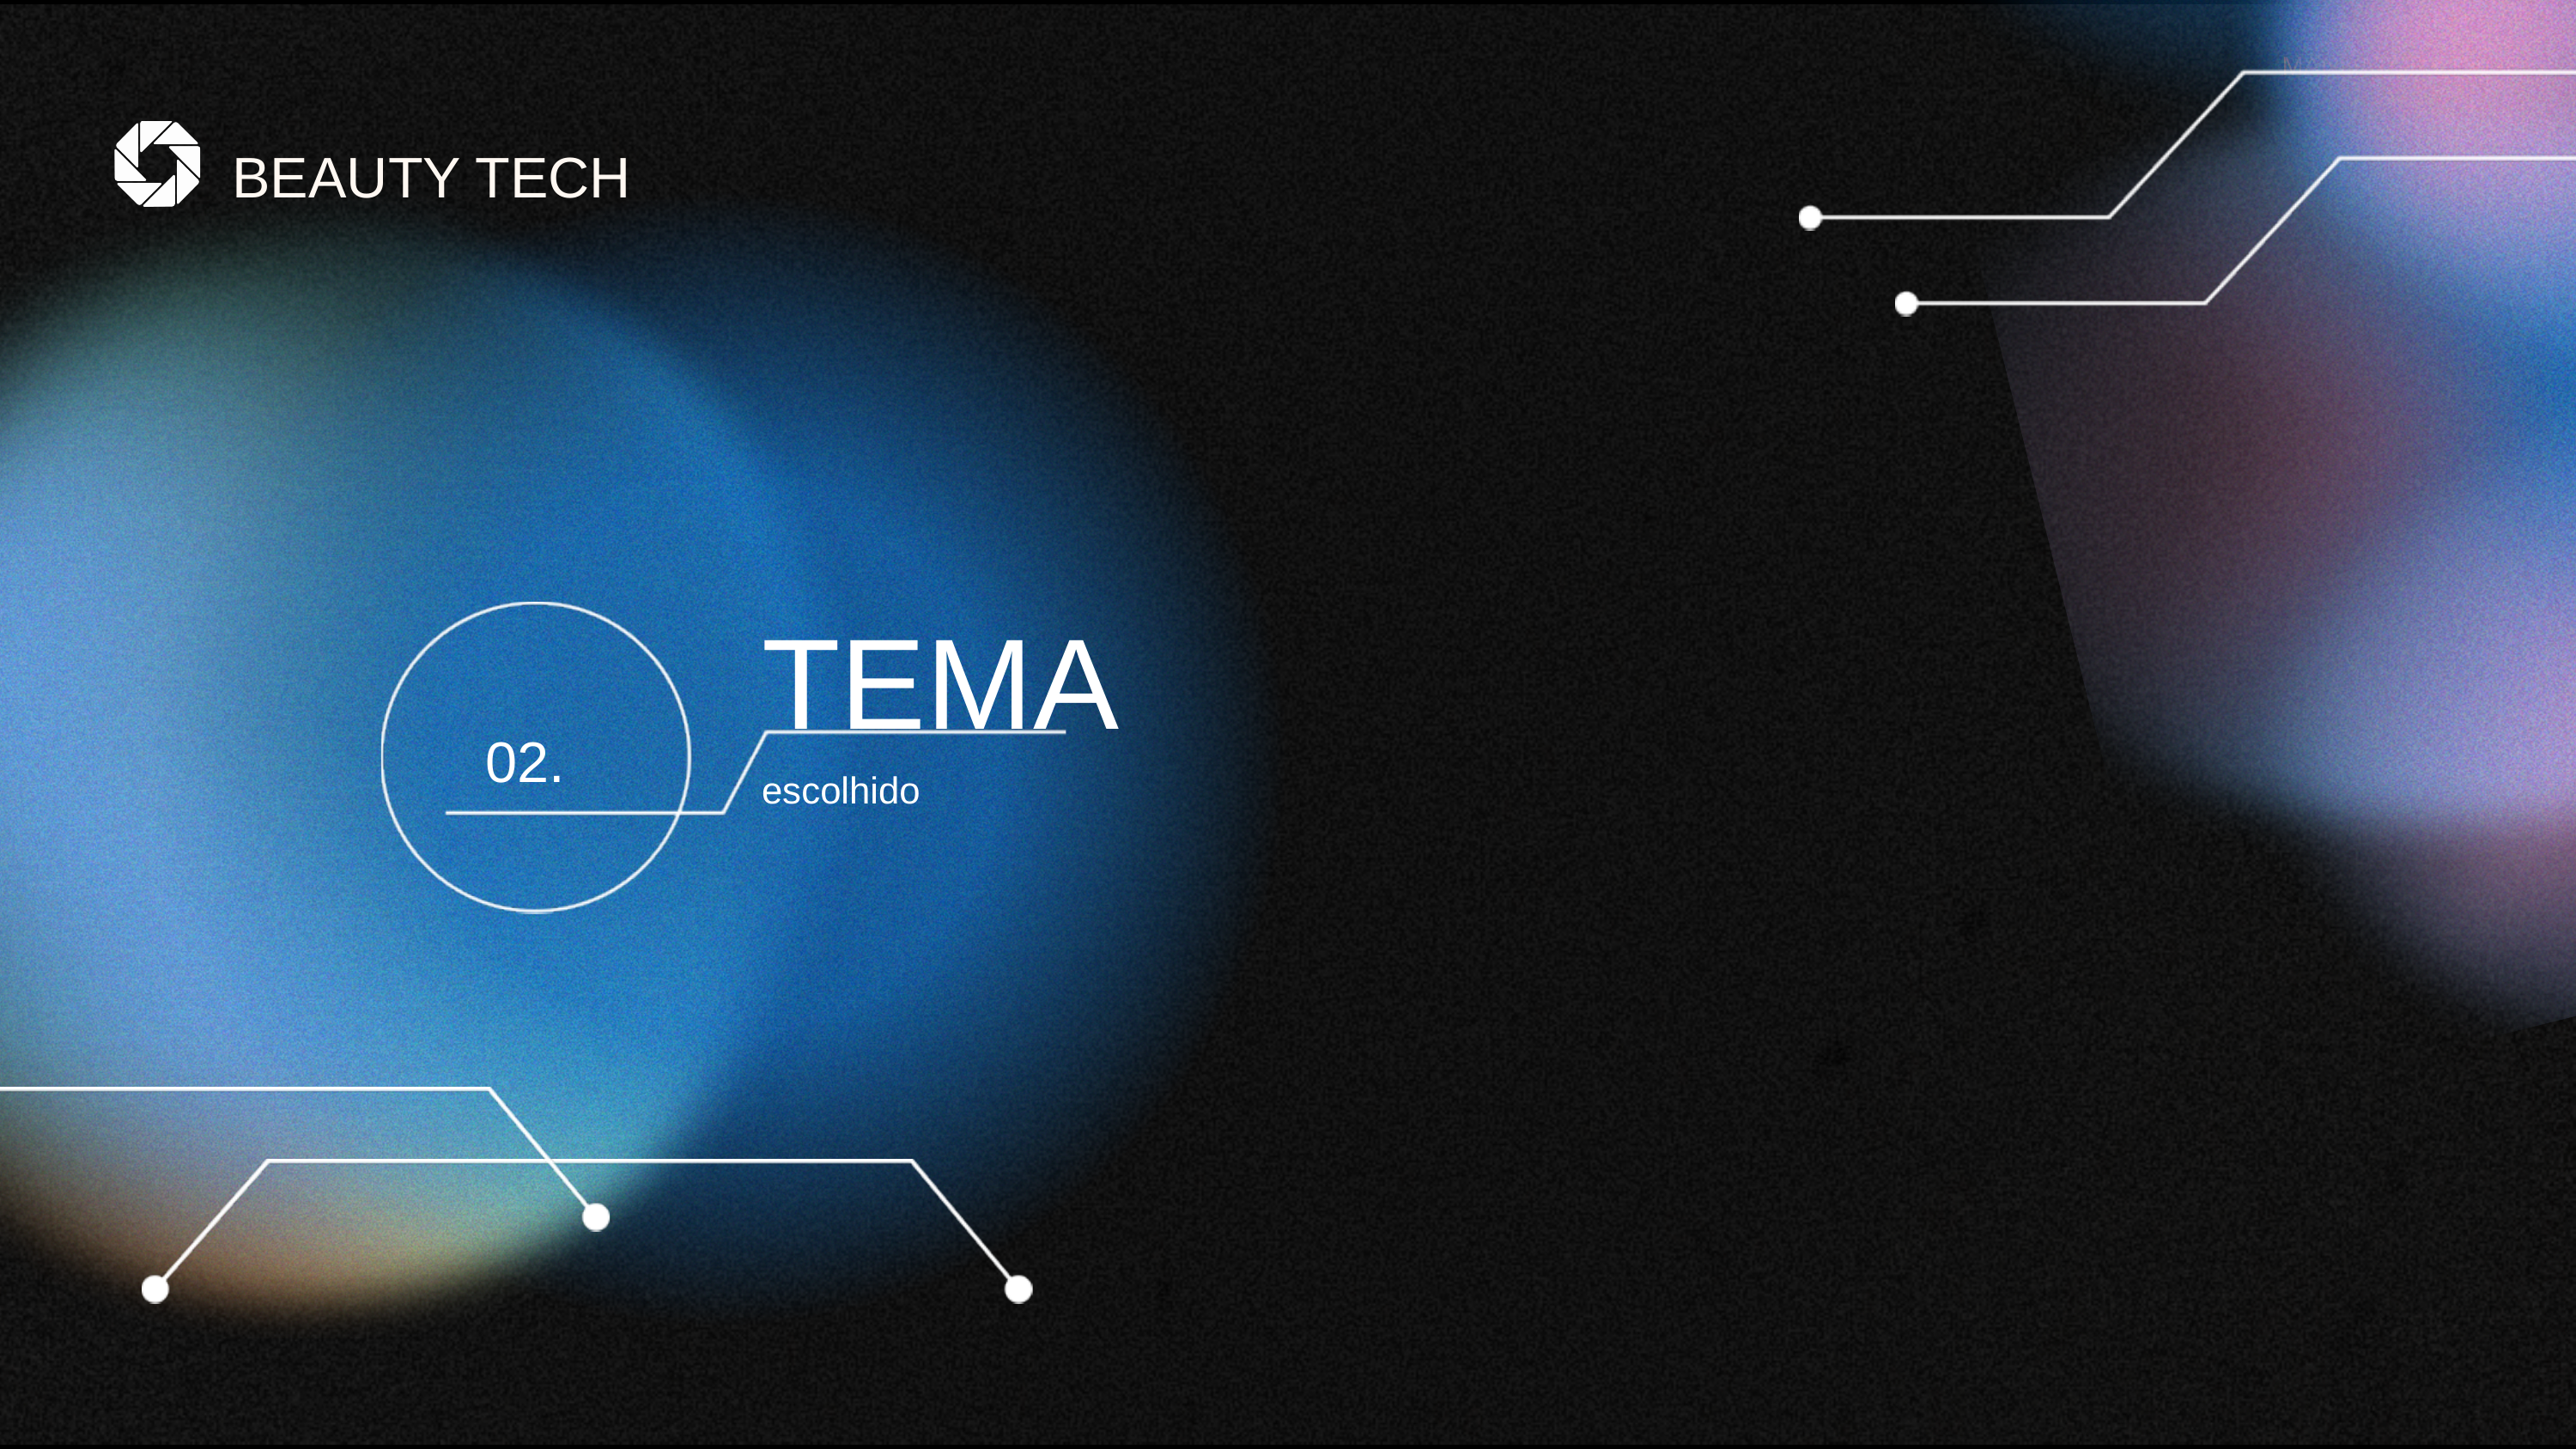

MANDATORY PAGE

BEAUTY TECH

TEMA

02.
escolhido